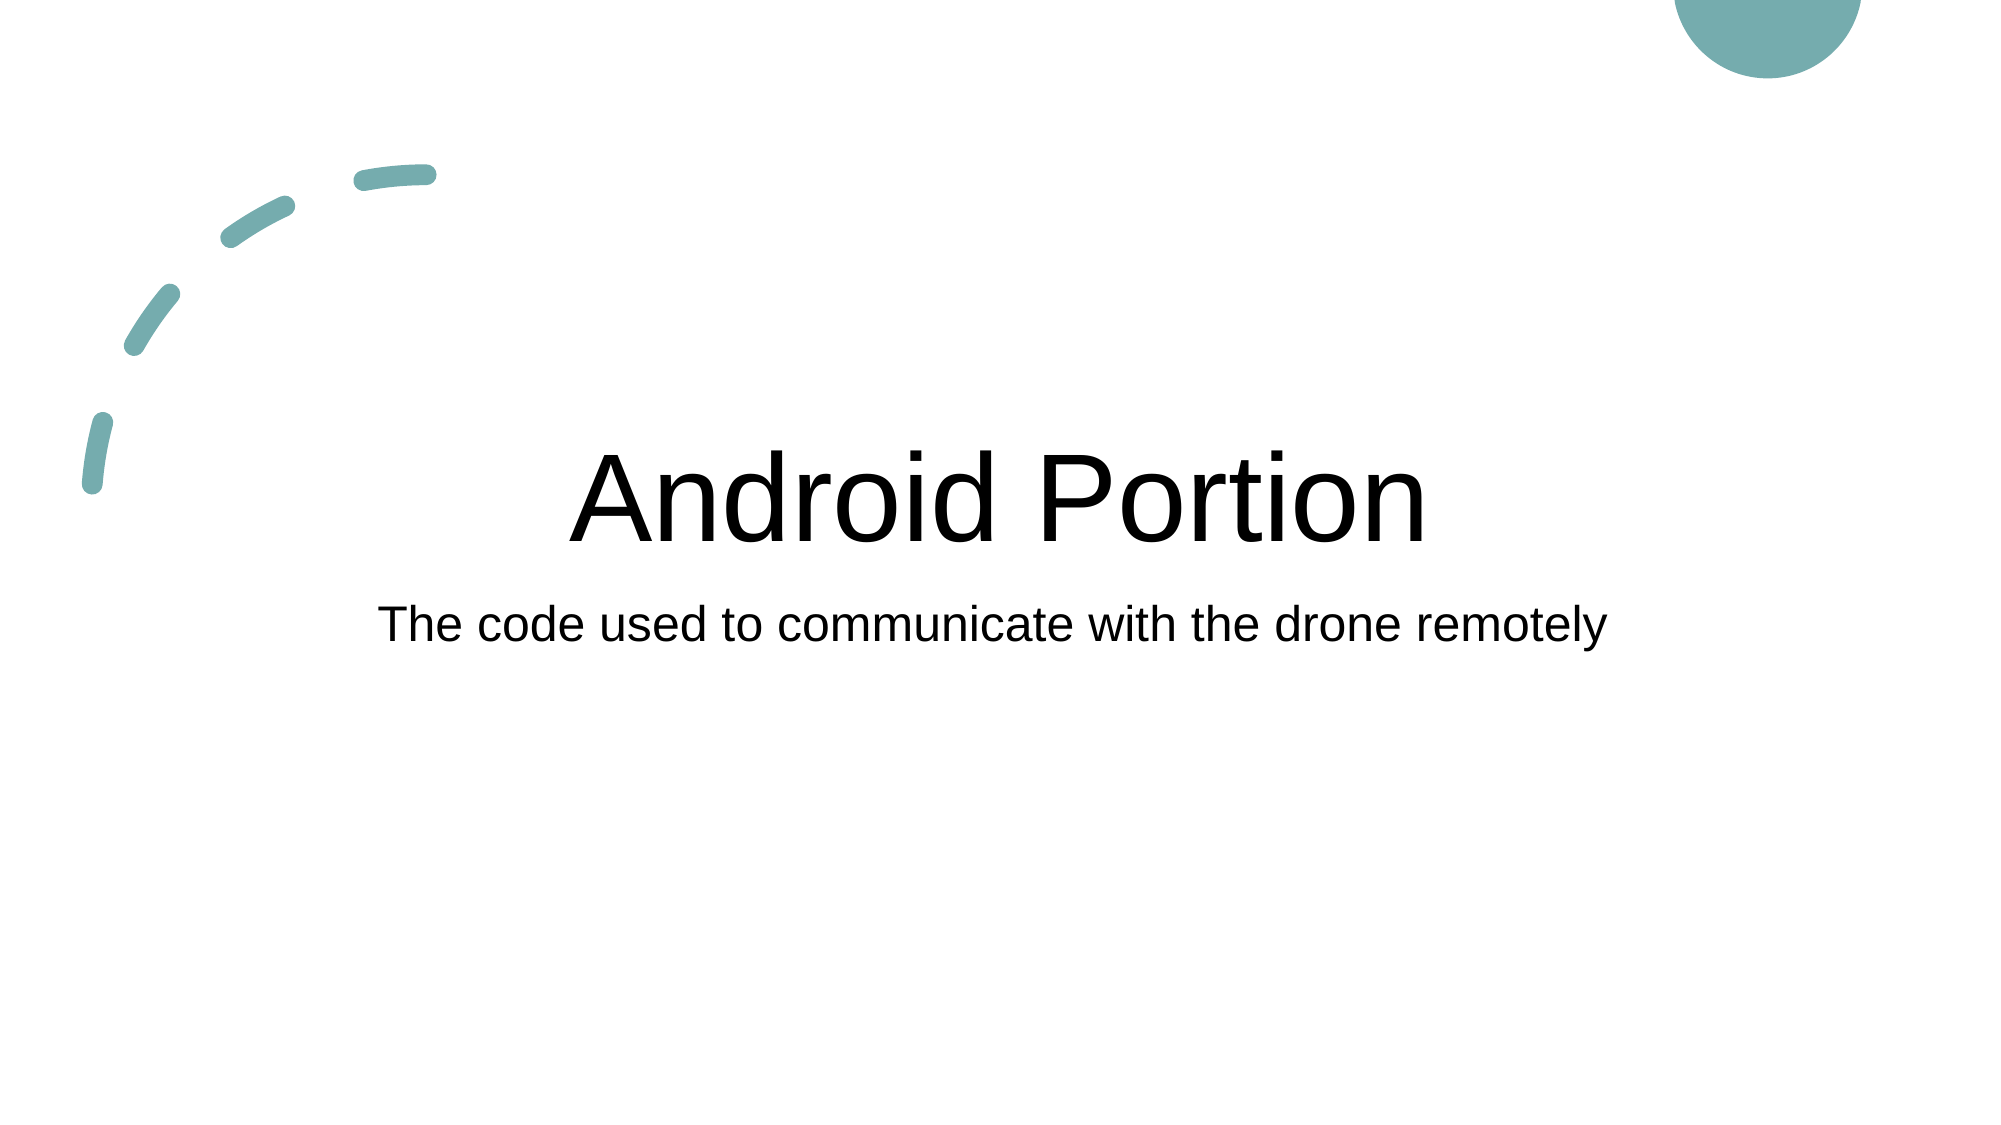

# Android Portion
The code used to communicate with the drone remotely